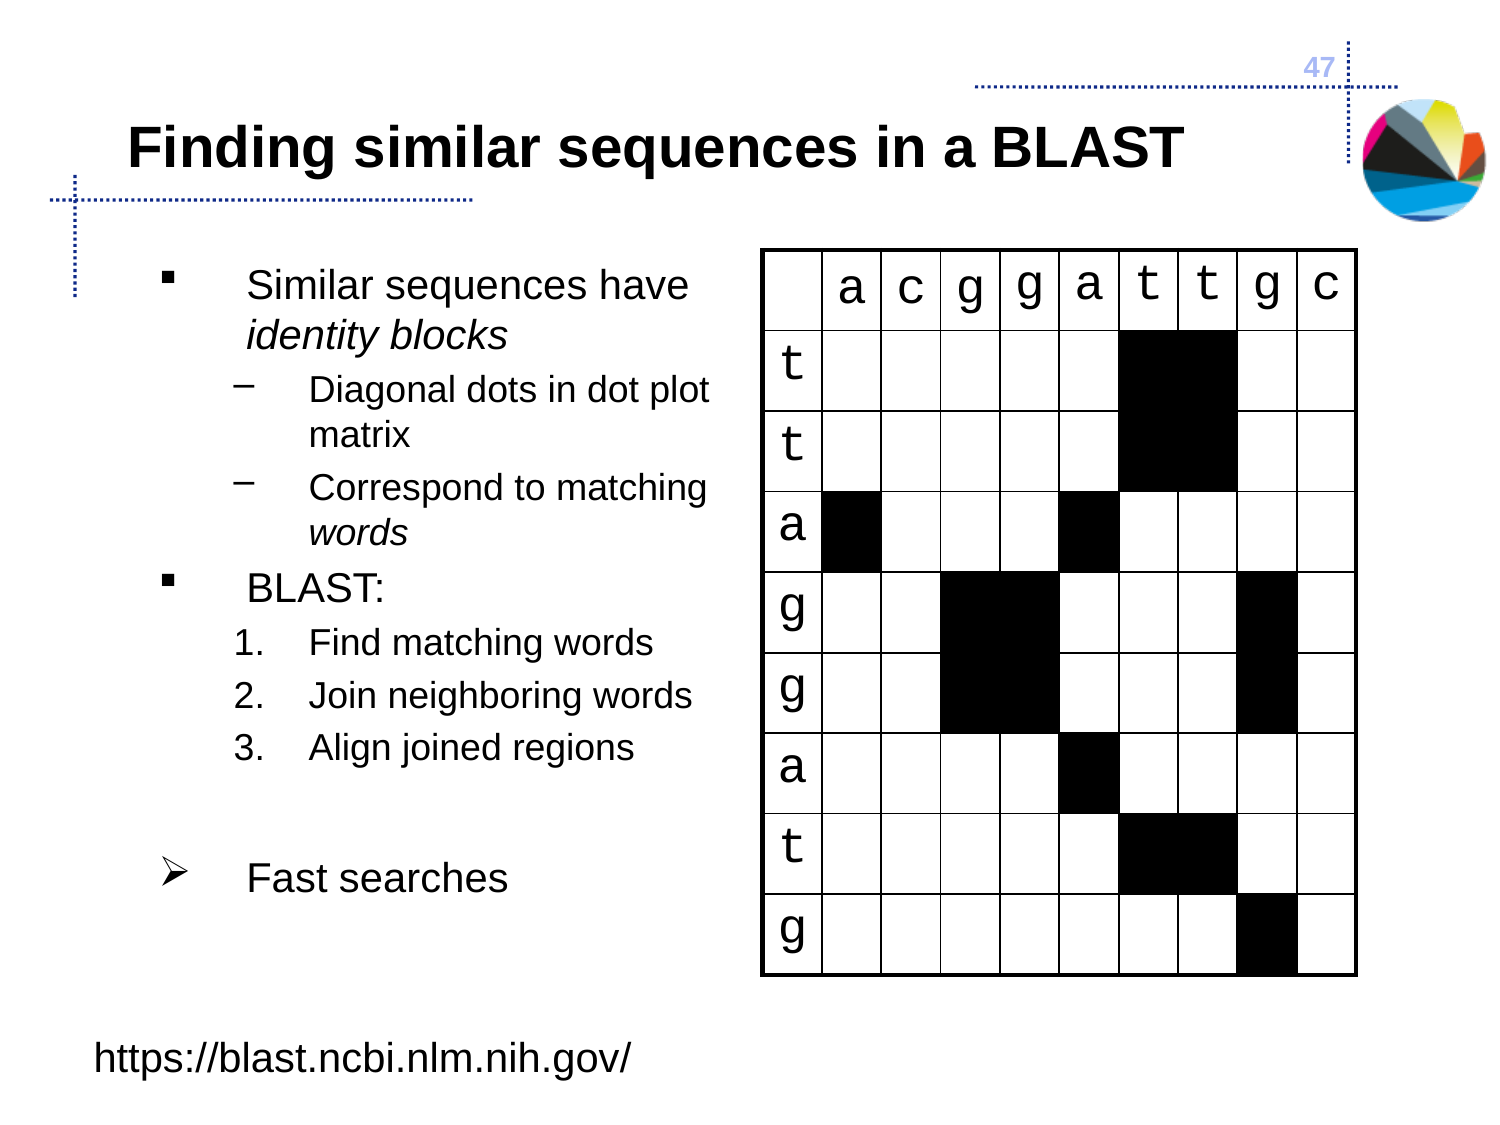

47
# Finding similar sequences in a BLAST
Similar sequences have identity blocks
Diagonal dots in dot plot matrix
Correspond to matching words
BLAST:
Find matching words
Join neighboring words
Align joined regions

Fast searches
|  | a | c | g | g | a | t | t | g | c |
| --- | --- | --- | --- | --- | --- | --- | --- | --- | --- |
| t |  |  |  |  |  |  |  |  |  |
| t |  |  |  |  |  |  |  |  |  |
| a |  |  |  |  |  |  |  |  |  |
| g |  |  |  |  |  |  |  |  |  |
| g |  |  |  |  |  |  |  |  |  |
| a |  |  |  |  |  |  |  |  |  |
| t |  |  |  |  |  |  |  |  |  |
| g |  |  |  |  |  |  |  |  |  |
https://blast.ncbi.nlm.nih.gov/